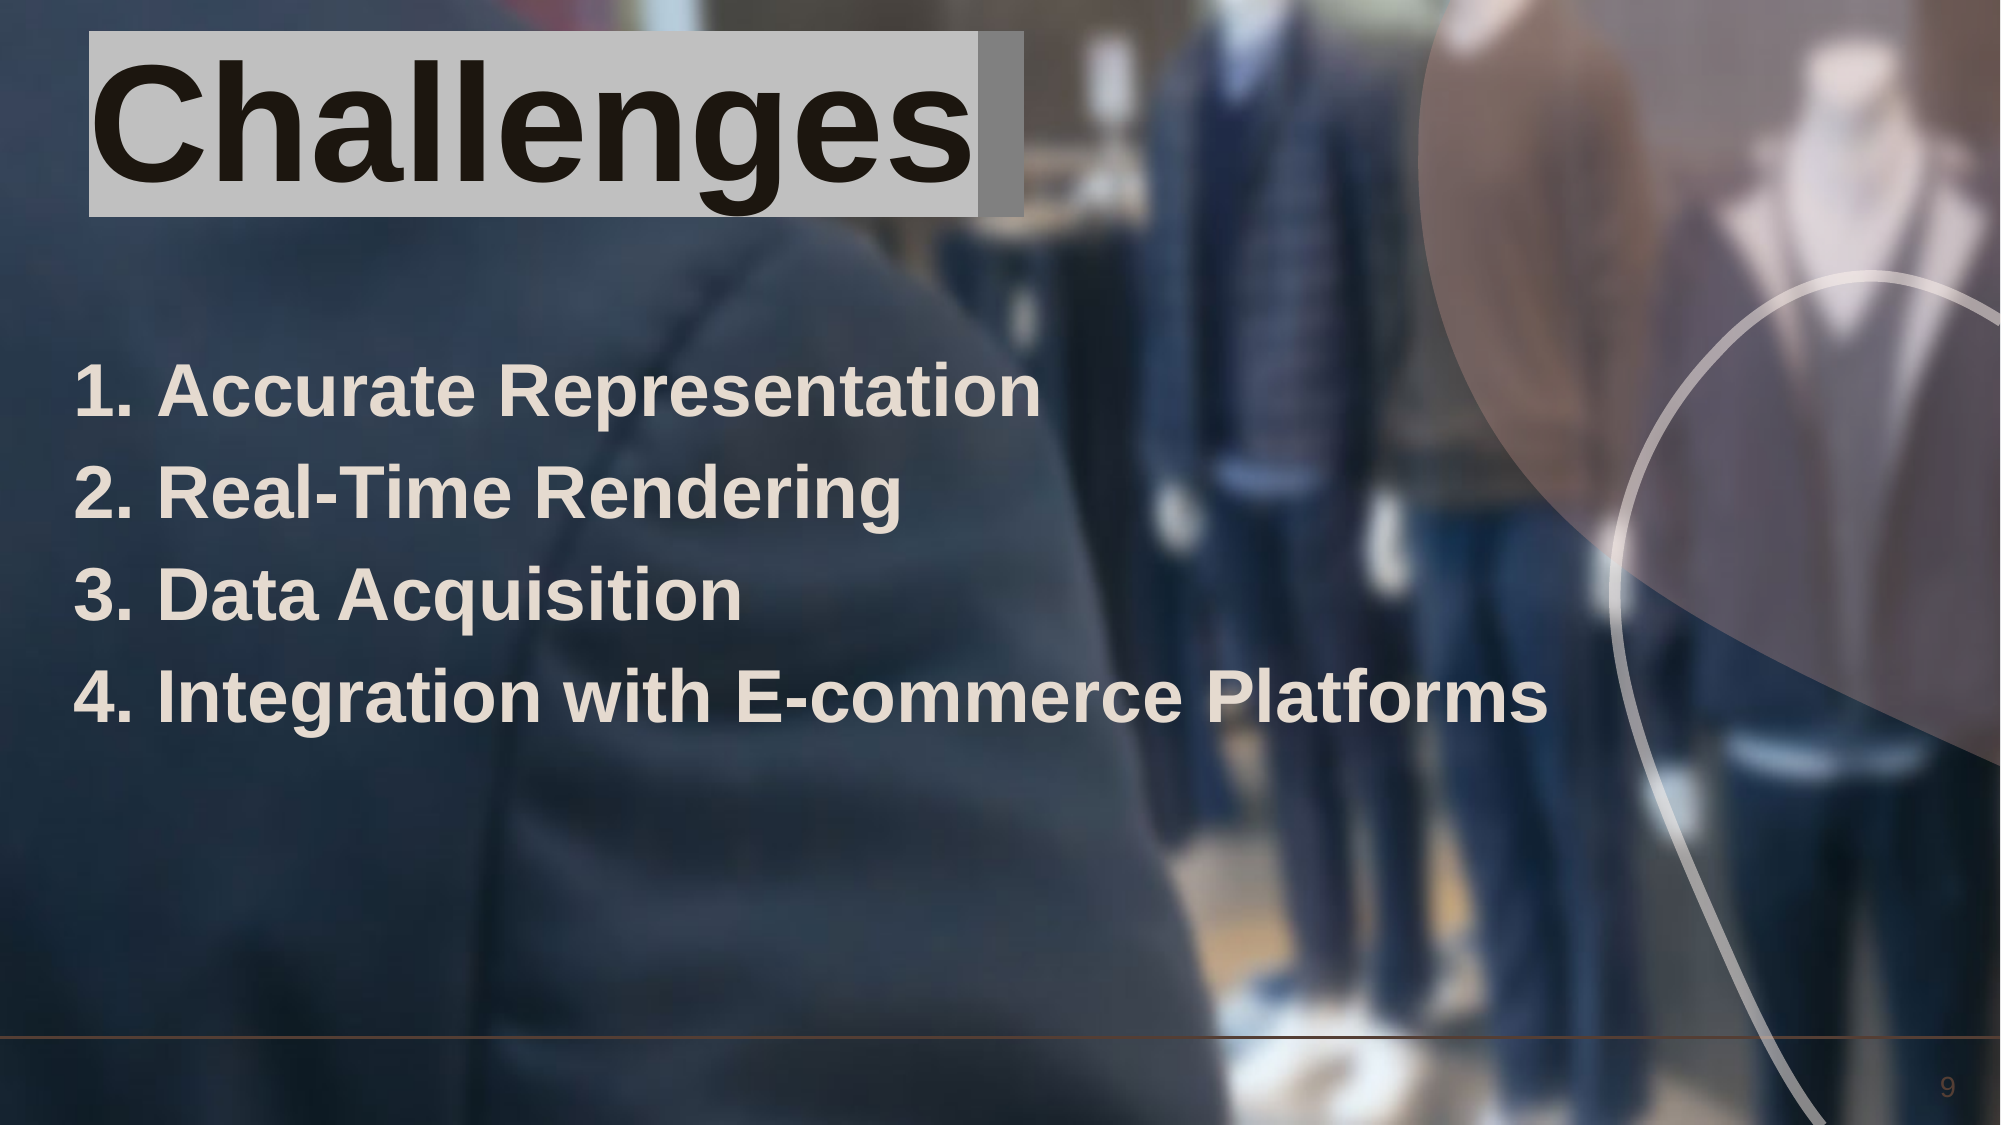

# Challenges

 Accurate Representation
 Real-Time Rendering
 Data Acquisition
 Integration with E-commerce Platforms
9